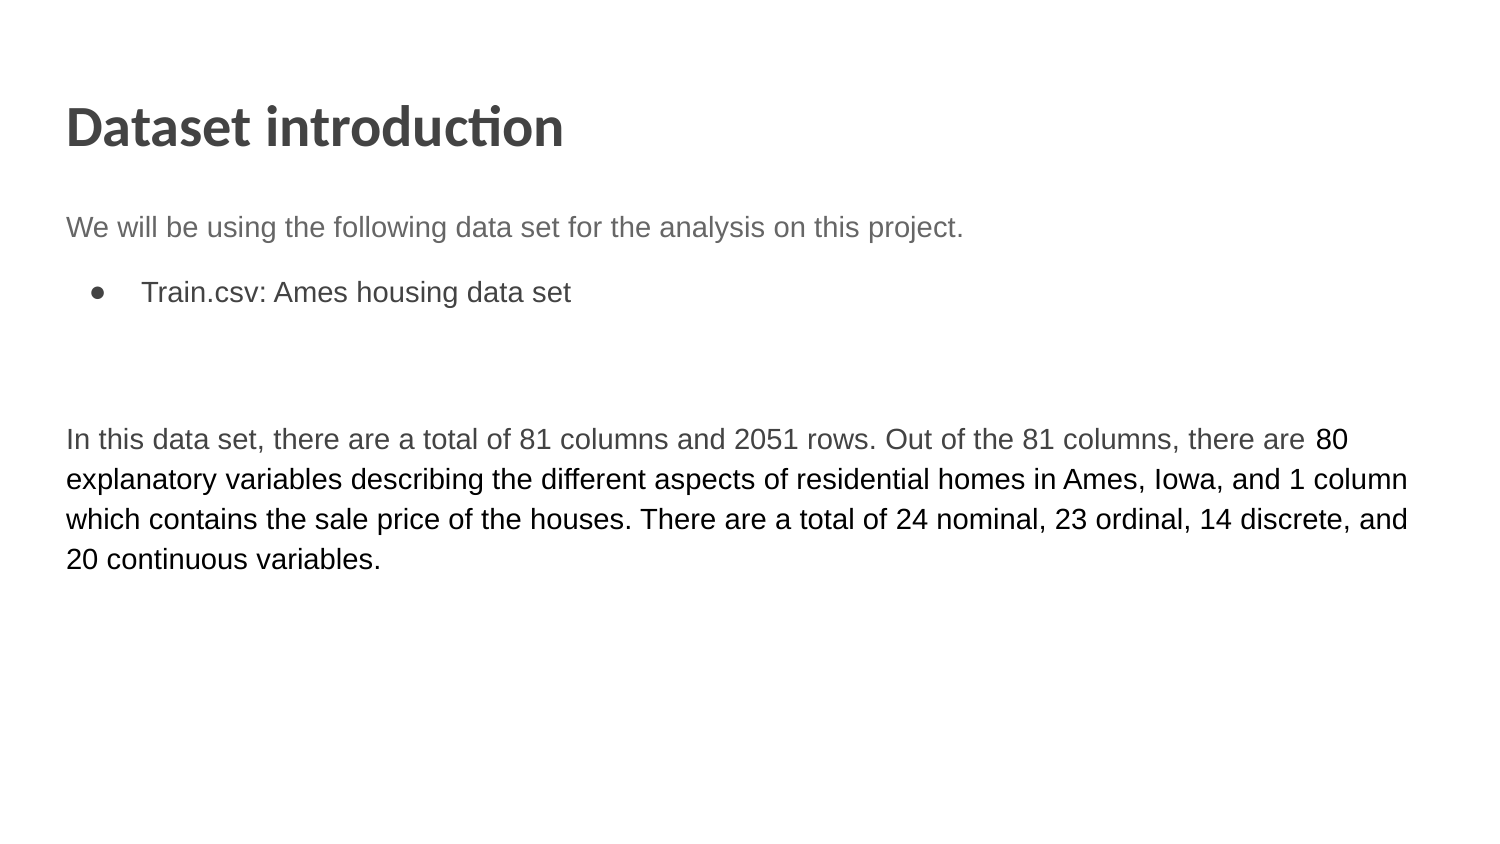

# Dataset introduction
We will be using the following data set for the analysis on this project.
Train.csv: Ames housing data set

In this data set, there are a total of 81 columns and 2051 rows. Out of the 81 columns, there are 80 explanatory variables describing the different aspects of residential homes in Ames, Iowa, and 1 column which contains the sale price of the houses. There are a total of 24 nominal, 23 ordinal, 14 discrete, and 20 continuous variables.